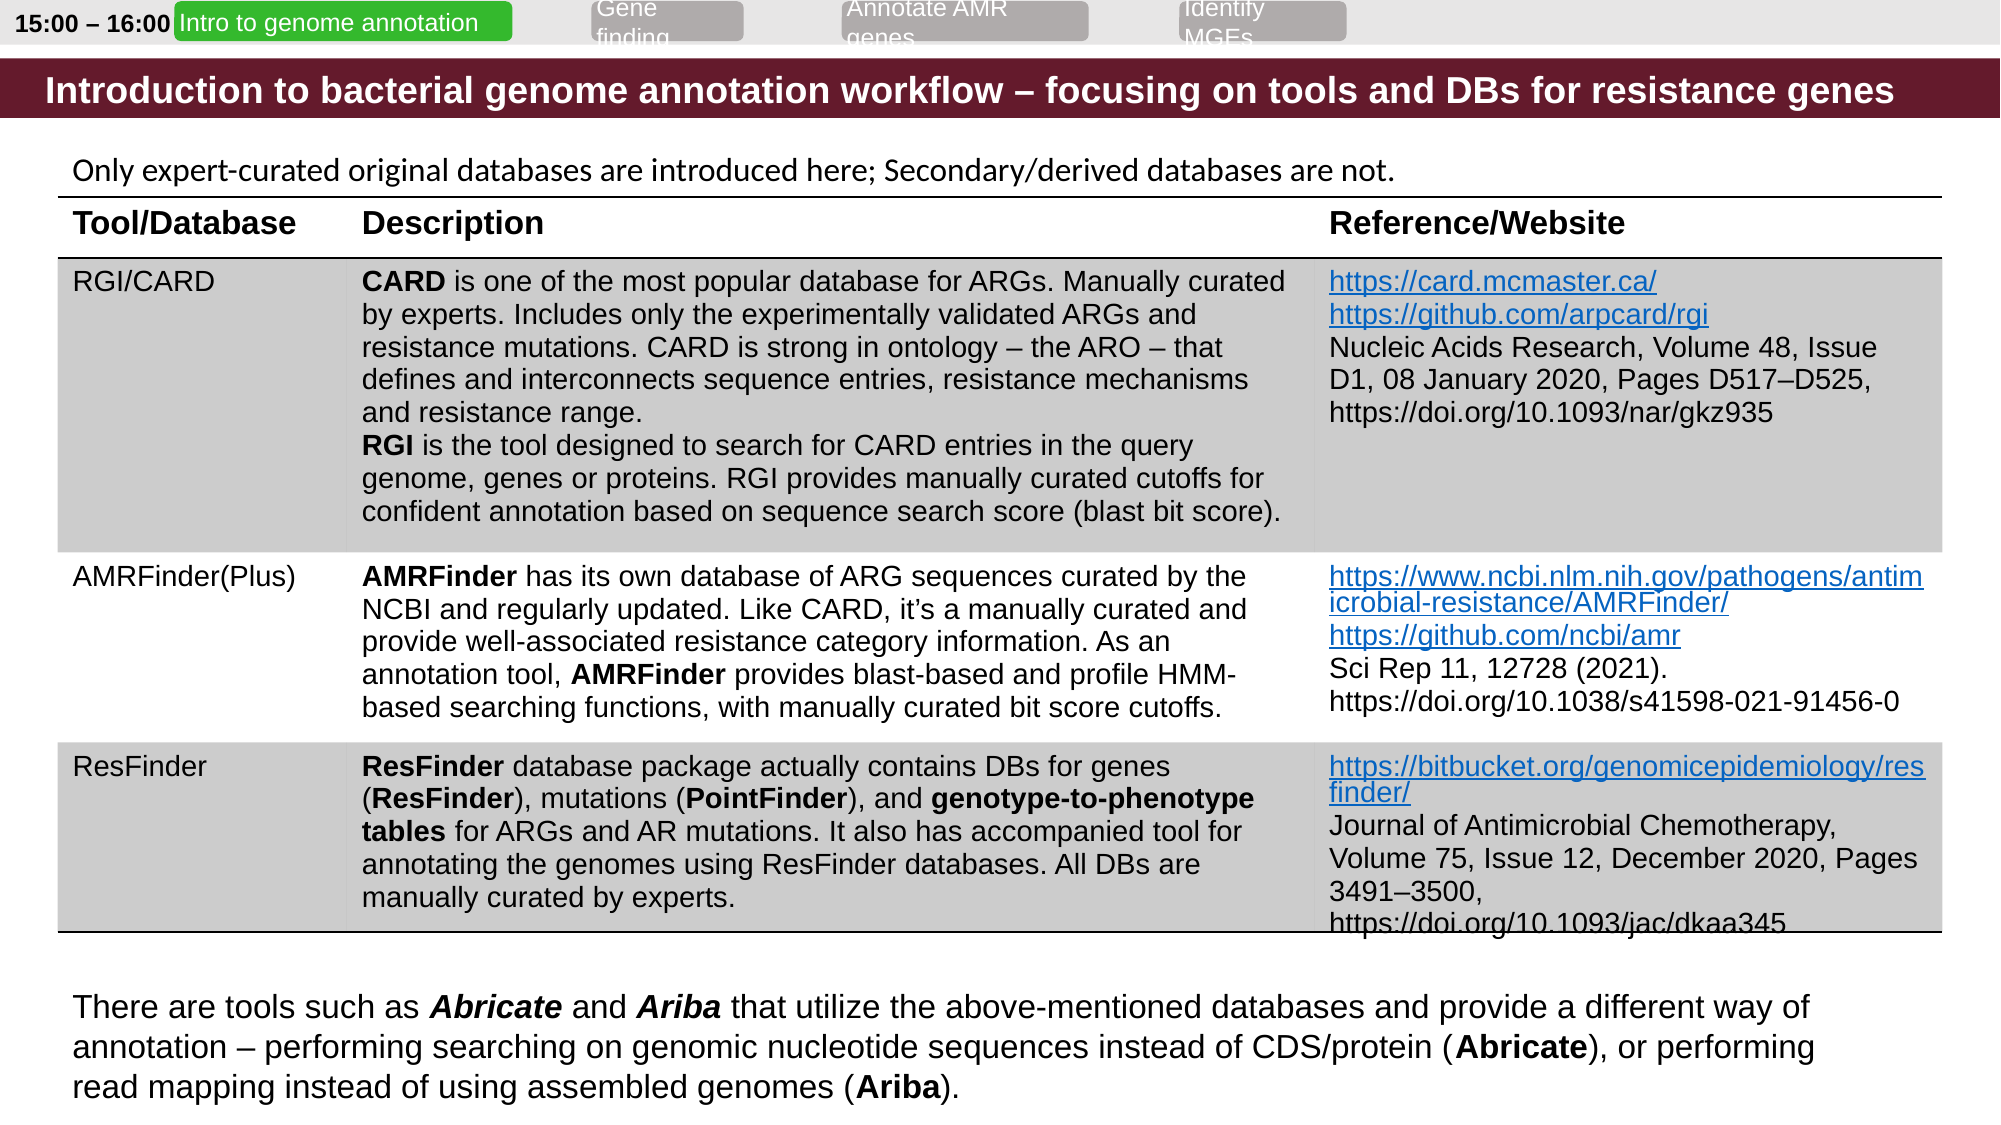

15:00 – 16:00
Gene finding
Annotate AMR genes
Intro to genome annotation
Identify MGEs
Introduction to bacterial genome annotation workflow – focusing on tools and DBs for resistance genes
Only expert-curated original databases are introduced here; Secondary/derived databases are not.
| Tool/Database | Description | Reference/Website |
| --- | --- | --- |
| RGI/CARD | CARD is one of the most popular database for ARGs. Manually curated by experts. Includes only the experimentally validated ARGs and resistance mutations. CARD is strong in ontology – the ARO – that defines and interconnects sequence entries, resistance mechanisms and resistance range. RGI is the tool designed to search for CARD entries in the query genome, genes or proteins. RGI provides manually curated cutoffs for confident annotation based on sequence search score (blast bit score). | https://card.mcmaster.ca/ https://github.com/arpcard/rgi Nucleic Acids Research, Volume 48, Issue D1, 08 January 2020, Pages D517–D525, https://doi.org/10.1093/nar/gkz935 |
| AMRFinder(Plus) | AMRFinder has its own database of ARG sequences curated by the NCBI and regularly updated. Like CARD, it’s a manually curated and provide well-associated resistance category information. As an annotation tool, AMRFinder provides blast-based and profile HMM-based searching functions, with manually curated bit score cutoffs. | https://www.ncbi.nlm.nih.gov/pathogens/antimicrobial-resistance/AMRFinder/ https://github.com/ncbi/amr Sci Rep 11, 12728 (2021). https://doi.org/10.1038/s41598-021-91456-0 |
| ResFinder | ResFinder database package actually contains DBs for genes (ResFinder), mutations (PointFinder), and genotype-to-phenotype tables for ARGs and AR mutations. It also has accompanied tool for annotating the genomes using ResFinder databases. All DBs are manually curated by experts. | https://bitbucket.org/genomicepidemiology/resfinder/ Journal of Antimicrobial Chemotherapy, Volume 75, Issue 12, December 2020, Pages 3491–3500, https://doi.org/10.1093/jac/dkaa345 |
There are tools such as Abricate and Ariba that utilize the above-mentioned databases and provide a different way of annotation – performing searching on genomic nucleotide sequences instead of CDS/protein (Abricate), or performing read mapping instead of using assembled genomes (Ariba).